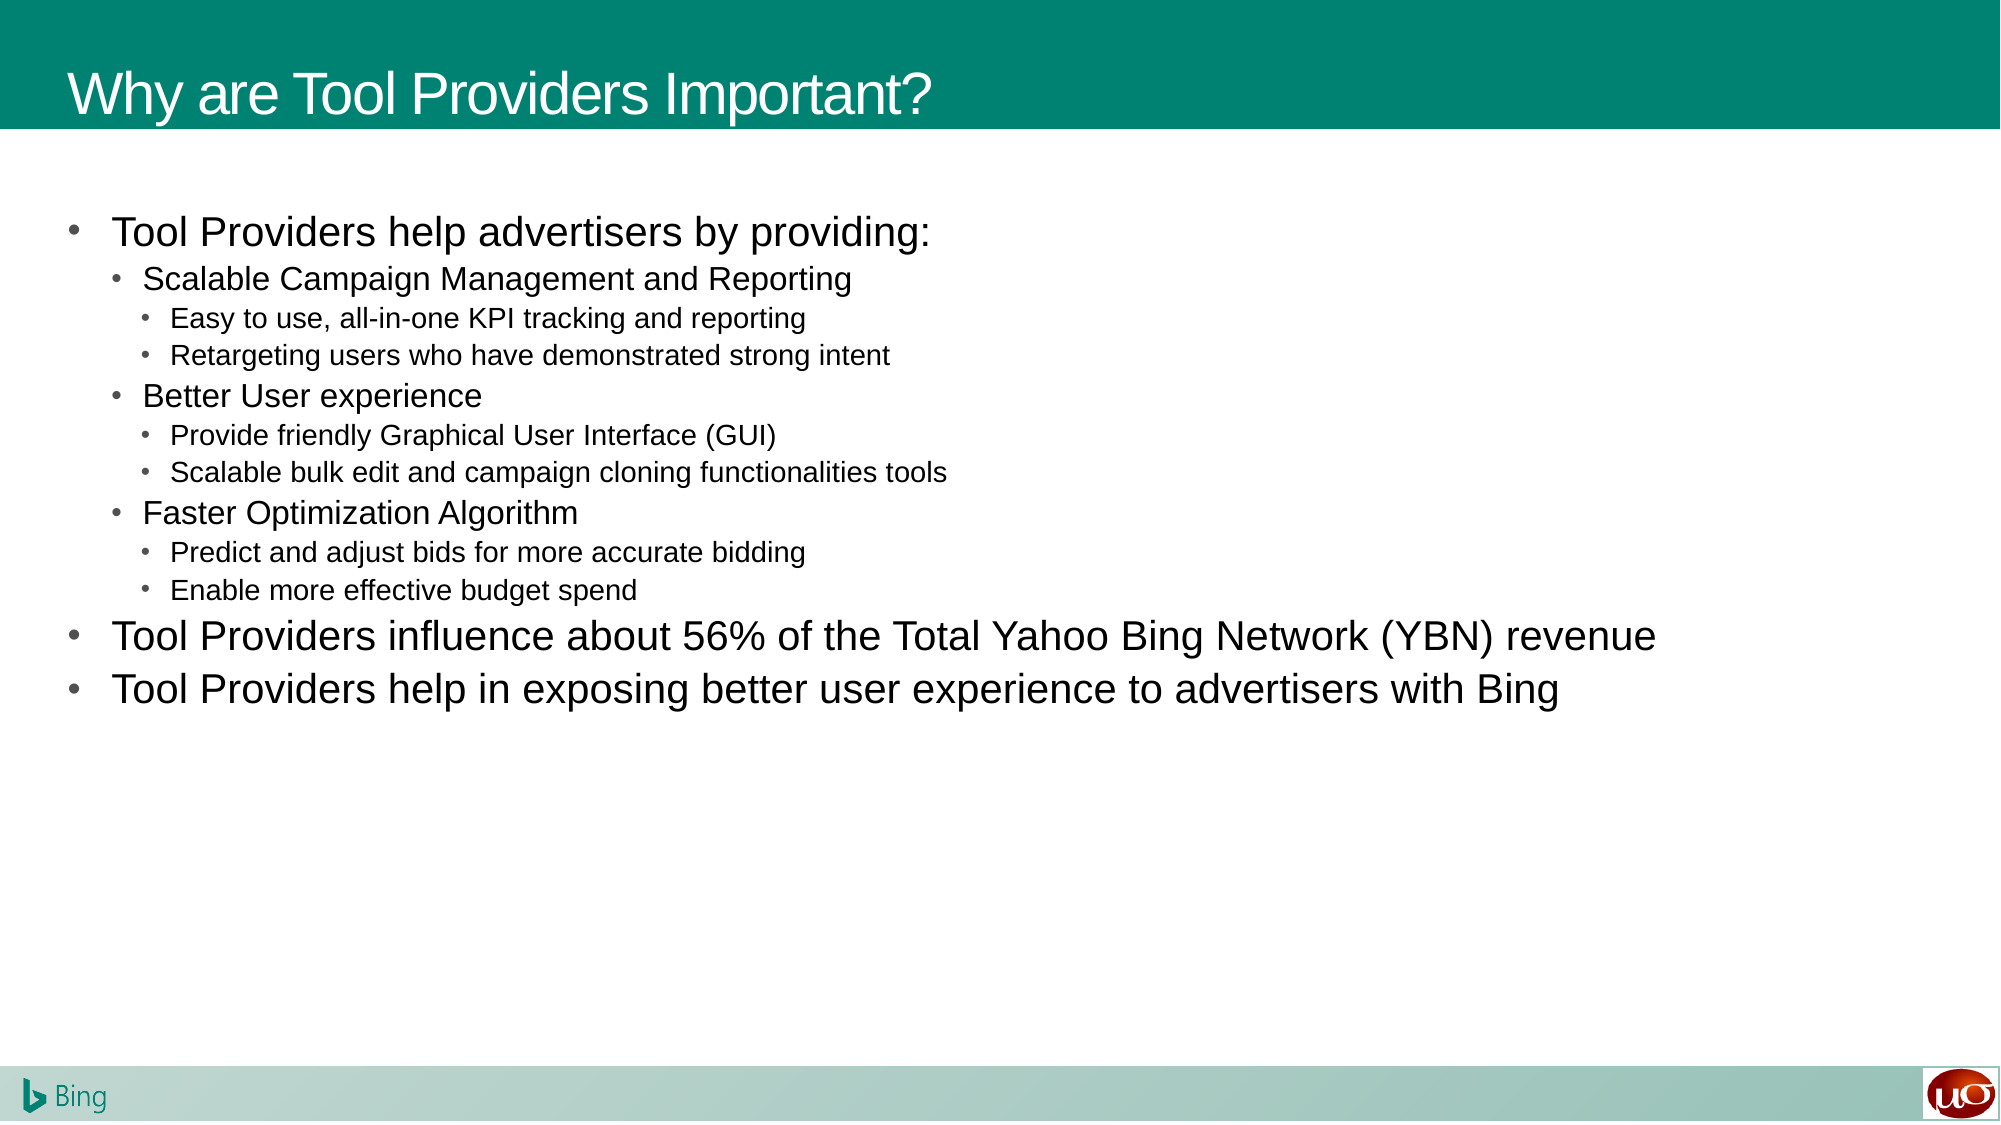

# Why are Tool Providers Important?
Tool Providers help advertisers by providing:
Scalable Campaign Management and Reporting
Easy to use, all-in-one KPI tracking and reporting
Retargeting users who have demonstrated strong intent
Better User experience
Provide friendly Graphical User Interface (GUI)
Scalable bulk edit and campaign cloning functionalities tools
Faster Optimization Algorithm
Predict and adjust bids for more accurate bidding
Enable more effective budget spend
Tool Providers influence about 56% of the Total Yahoo Bing Network (YBN) revenue
Tool Providers help in exposing better user experience to advertisers with Bing